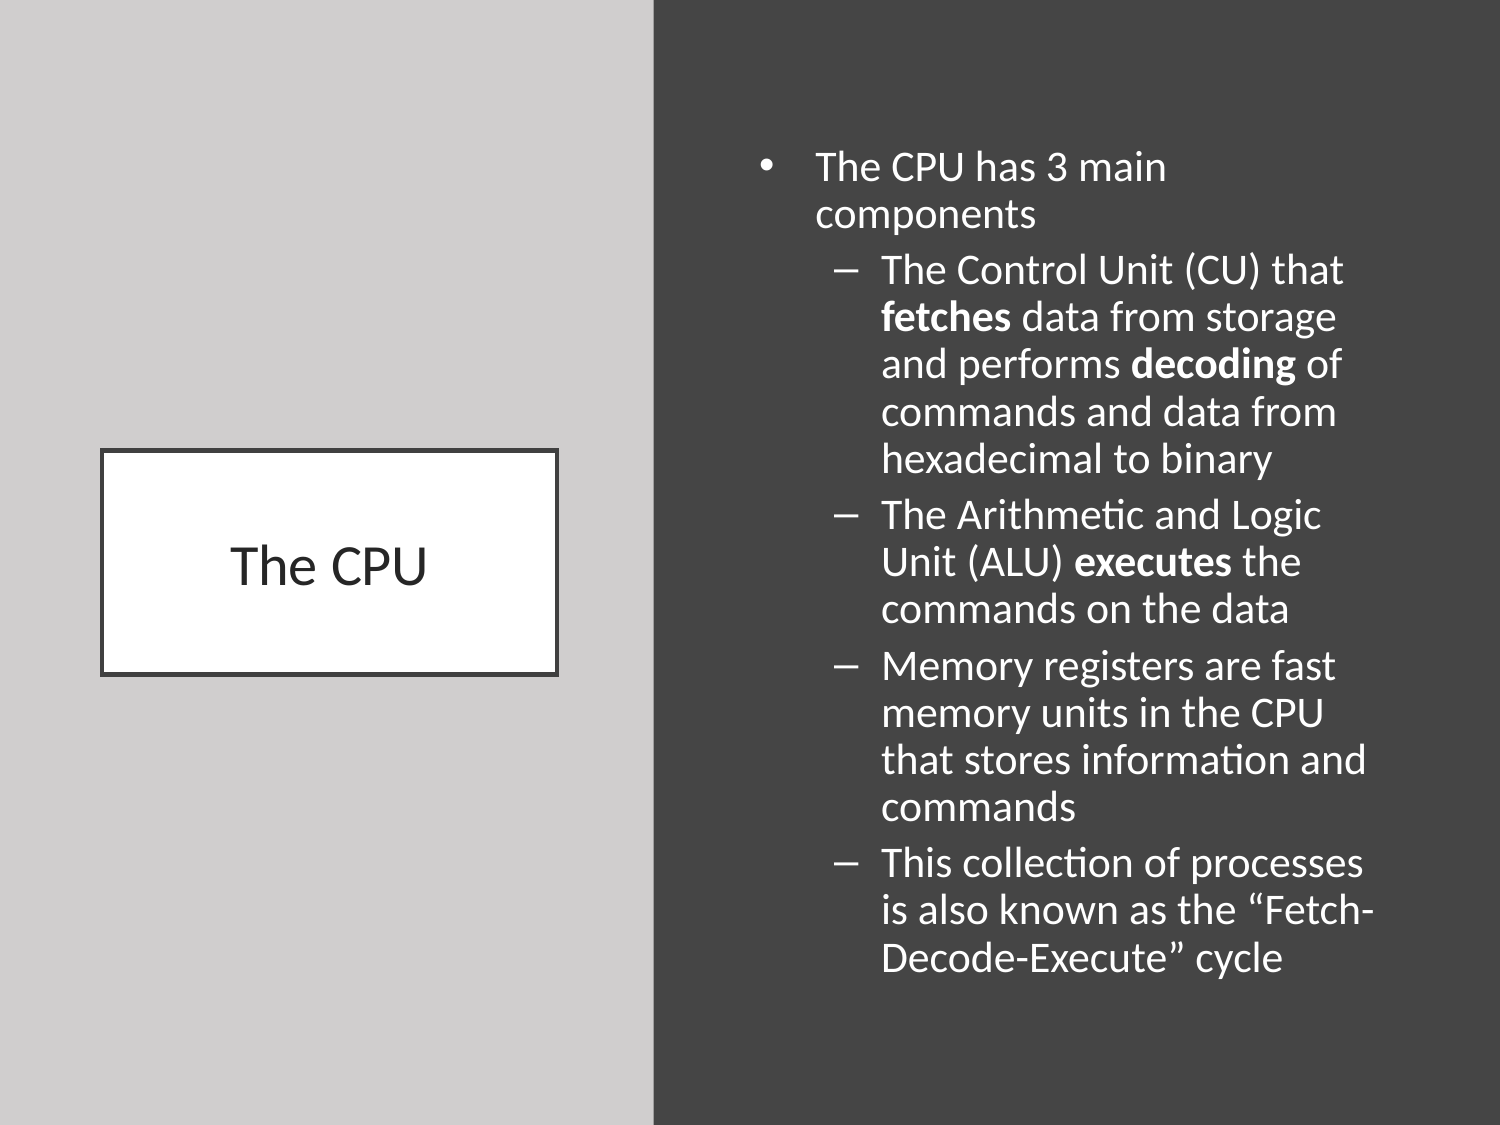

The CPU has 3 main components
The Control Unit (CU) that fetches data from storage and performs decoding of commands and data from hexadecimal to binary
The Arithmetic and Logic Unit (ALU) executes the commands on the data
Memory registers are fast memory units in the CPU that stores information and commands
This collection of processes is also known as the “Fetch-Decode-Execute” cycle
# The CPU